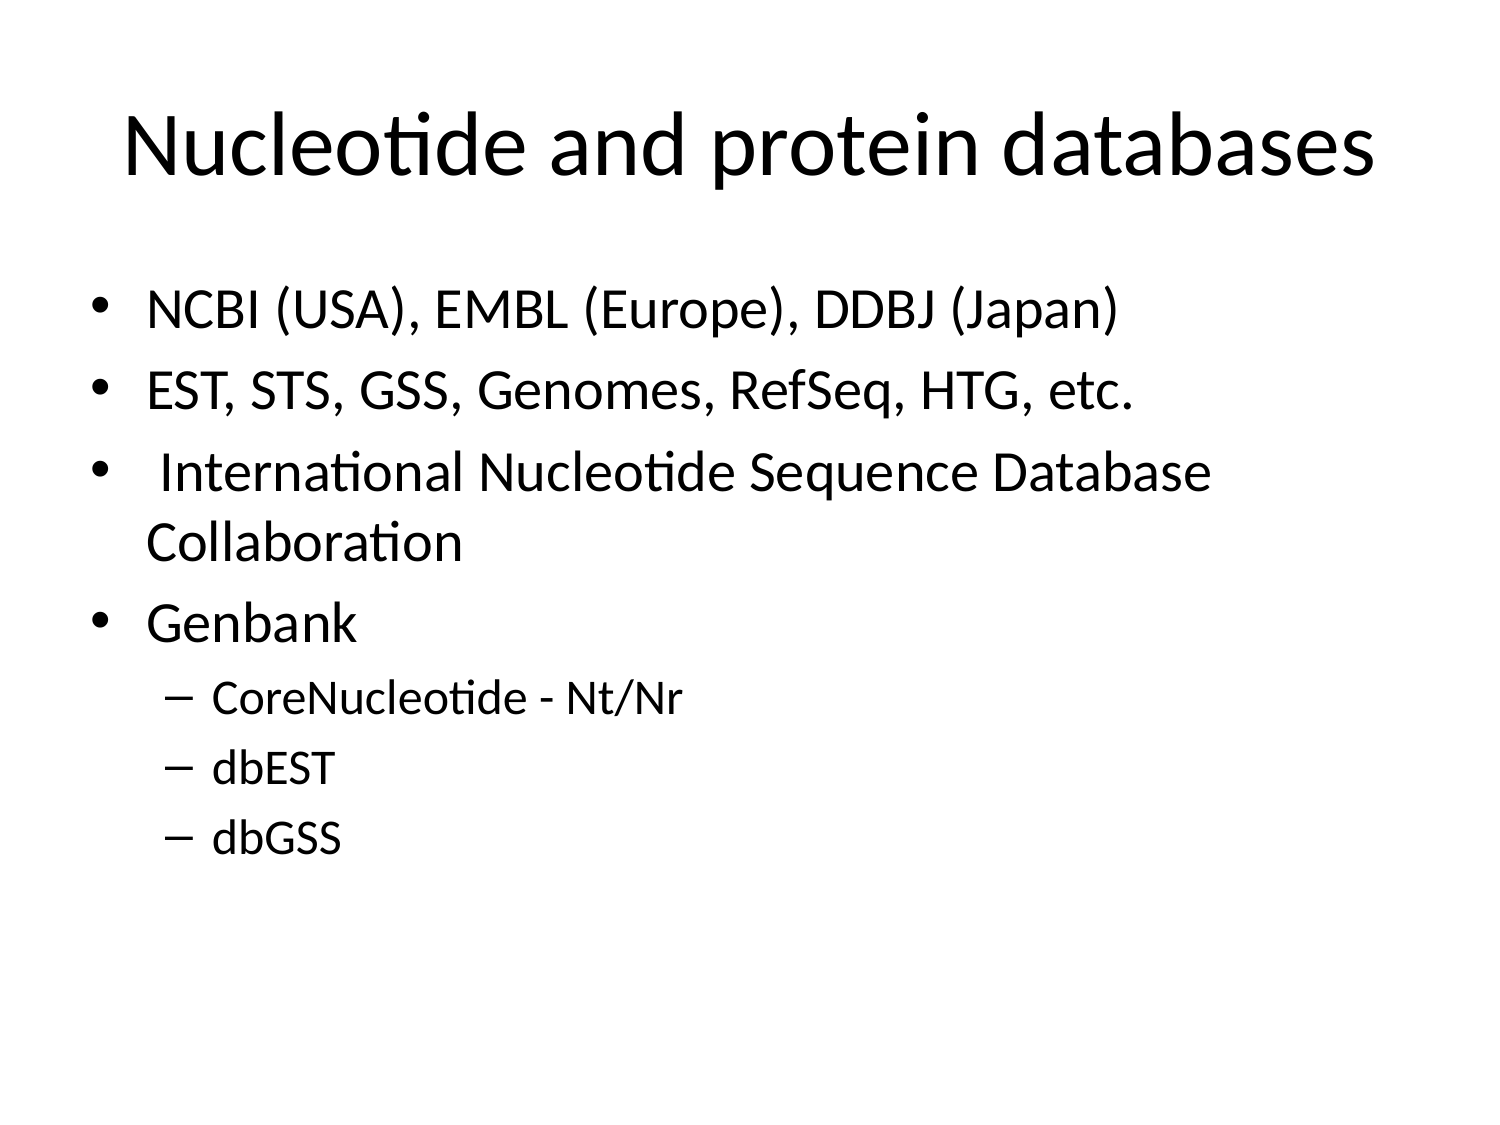

# Nucleotide and protein databases
NCBI (USA), EMBL (Europe), DDBJ (Japan)
EST, STS, GSS, Genomes, RefSeq, HTG, etc.
 International Nucleotide Sequence Database Collaboration
Genbank
CoreNucleotide - Nt/Nr
dbEST
dbGSS